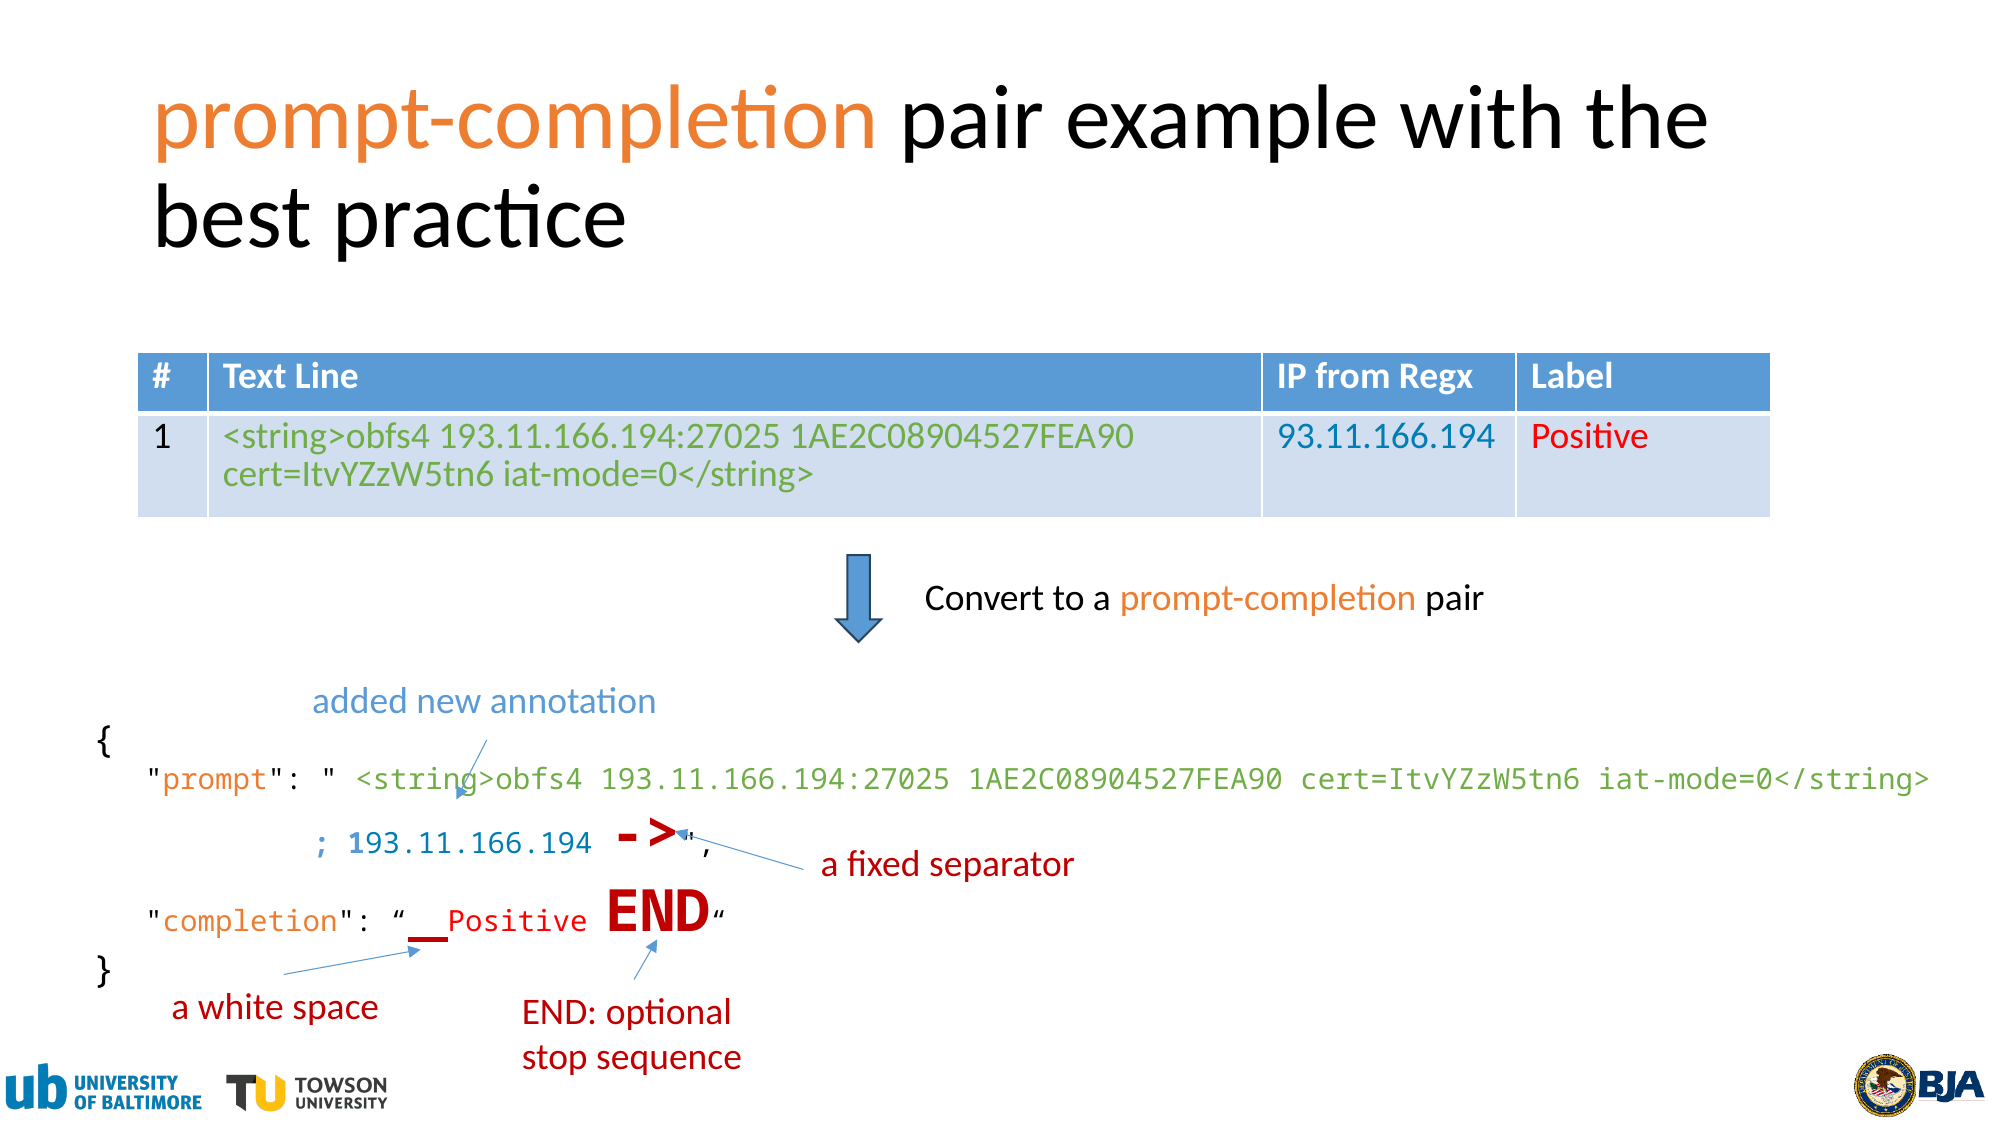

# prompt-completion pair example with the best practice
,
| # | Text Line | IP from Regx | Label |
| --- | --- | --- | --- |
| 1 | <string>obfs4 193.11.166.194:27025 1AE2C08904527FEA90 cert=ItvYZzW5tn6 iat-mode=0</string> | 93.11.166.194 | Positive |

Convert to a prompt-completion pair
added new annotation
{
   "prompt": " <string>obfs4 193.11.166.194:27025 1AE2C08904527FEA90 cert=ItvYZzW5tn6 iat-mode=0</string>
	    ; 193.11.166.194 ->",
   "completion": “ Positive END“
}
a fixed separator
a white space
END: optional  stop sequence